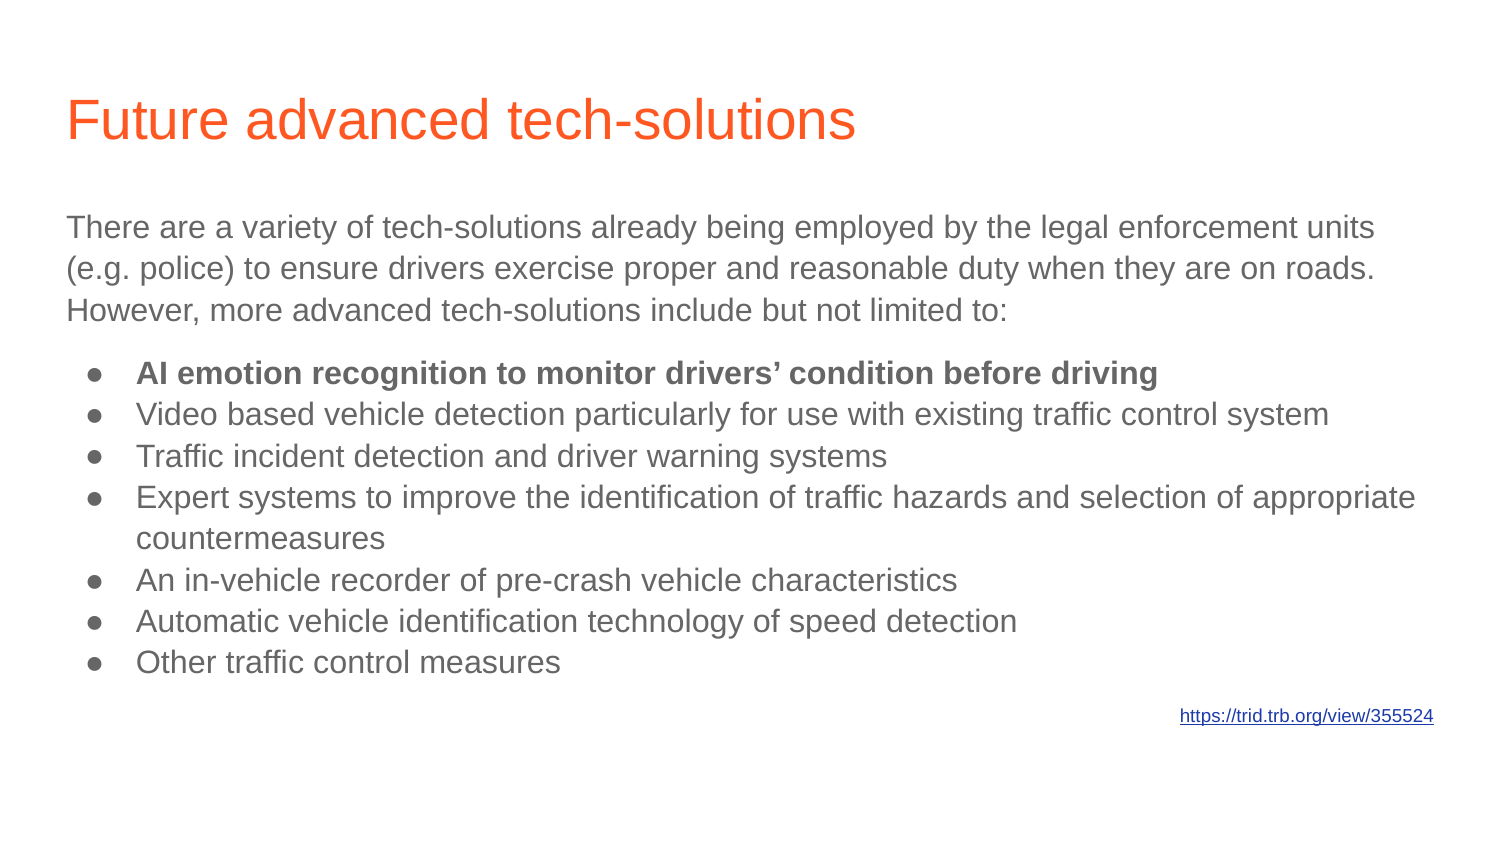

# Future advanced tech-solutions
There are a variety of tech-solutions already being employed by the legal enforcement units (e.g. police) to ensure drivers exercise proper and reasonable duty when they are on roads. However, more advanced tech-solutions include but not limited to:
AI emotion recognition to monitor drivers’ condition before driving
Video based vehicle detection particularly for use with existing traffic control system
Traffic incident detection and driver warning systems
Expert systems to improve the identification of traffic hazards and selection of appropriate countermeasures
An in-vehicle recorder of pre-crash vehicle characteristics
Automatic vehicle identification technology of speed detection
Other traffic control measures
https://trid.trb.org/view/355524